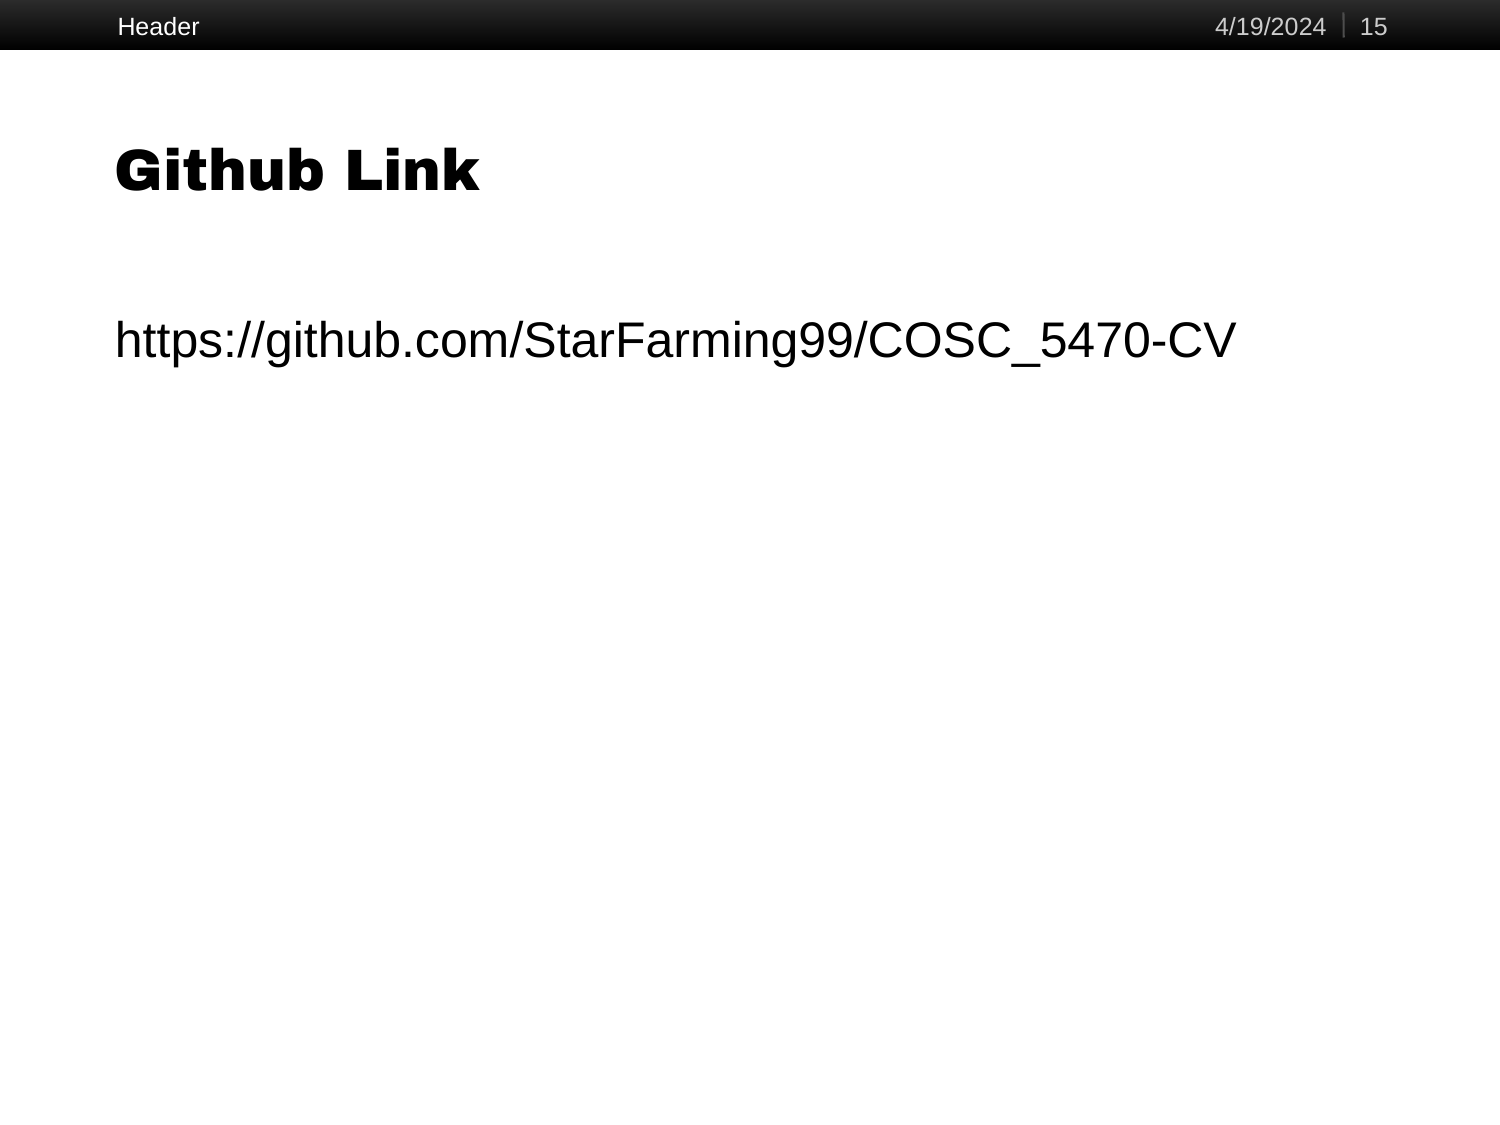

Header
4/19/2024
15
# Github Link
https://github.com/StarFarming99/COSC_5470-CV